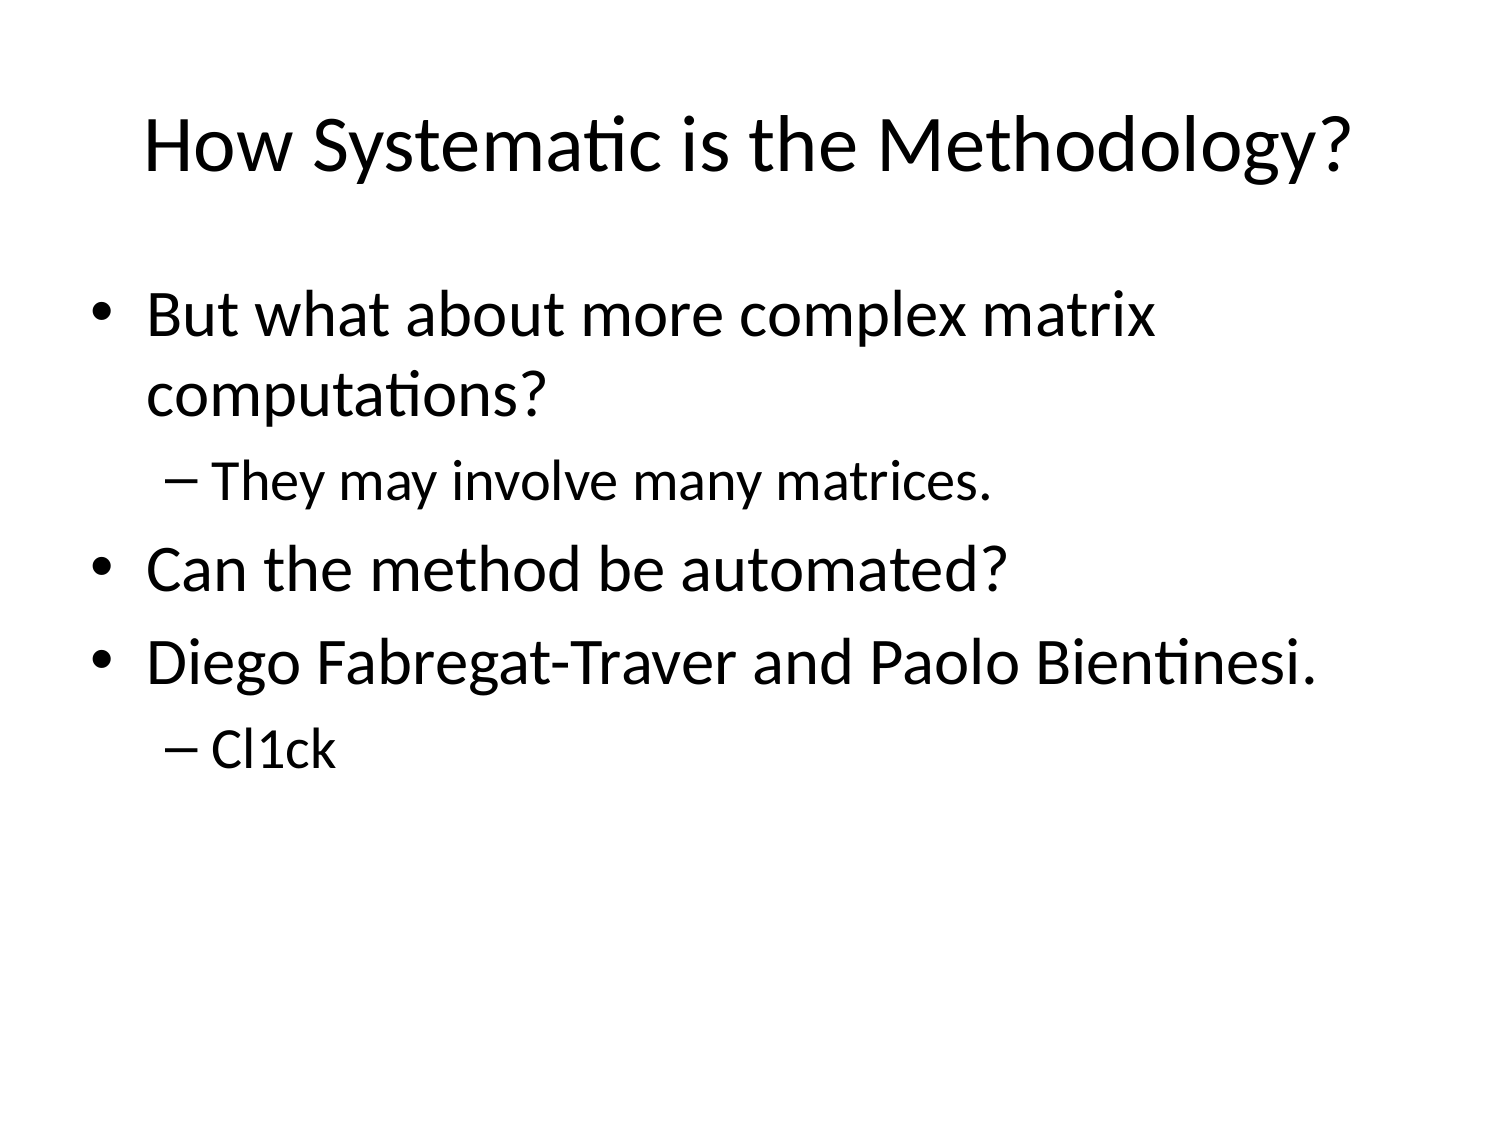

# How Systematic is the Methodology?
But what about more complex matrix computations?
They may involve many matrices.
Can the method be automated?
Diego Fabregat-Traver and Paolo Bientinesi.
Cl1ck